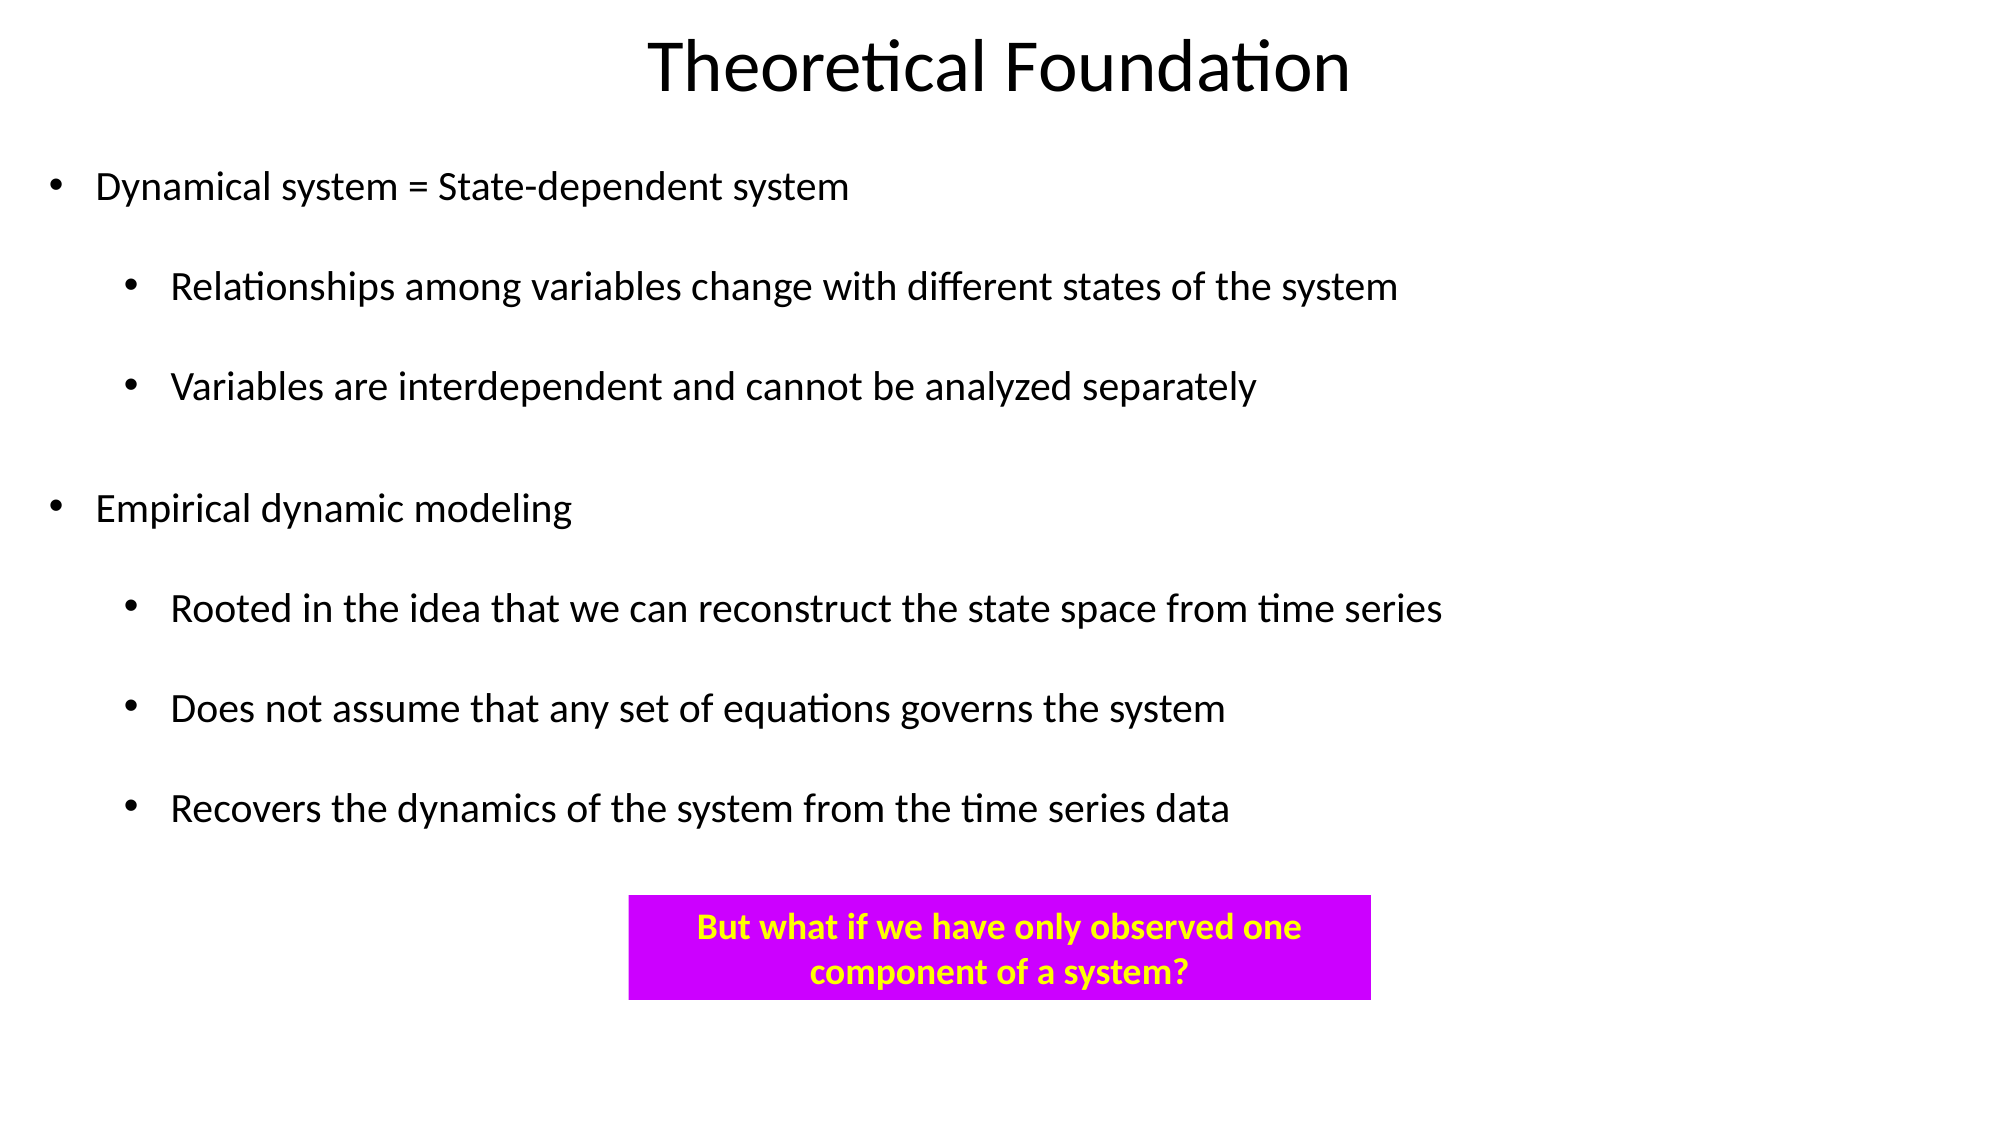

Theoretical Foundation
Dynamical system = State-dependent system

Relationships among variables change with different states of the system

Variables are interdependent and cannot be analyzed separately
Empirical dynamic modeling

Rooted in the idea that we can reconstruct the state space from time series

Does not assume that any set of equations governs the system

Recovers the dynamics of the system from the time series data
But what if we have only observed one component of a system?